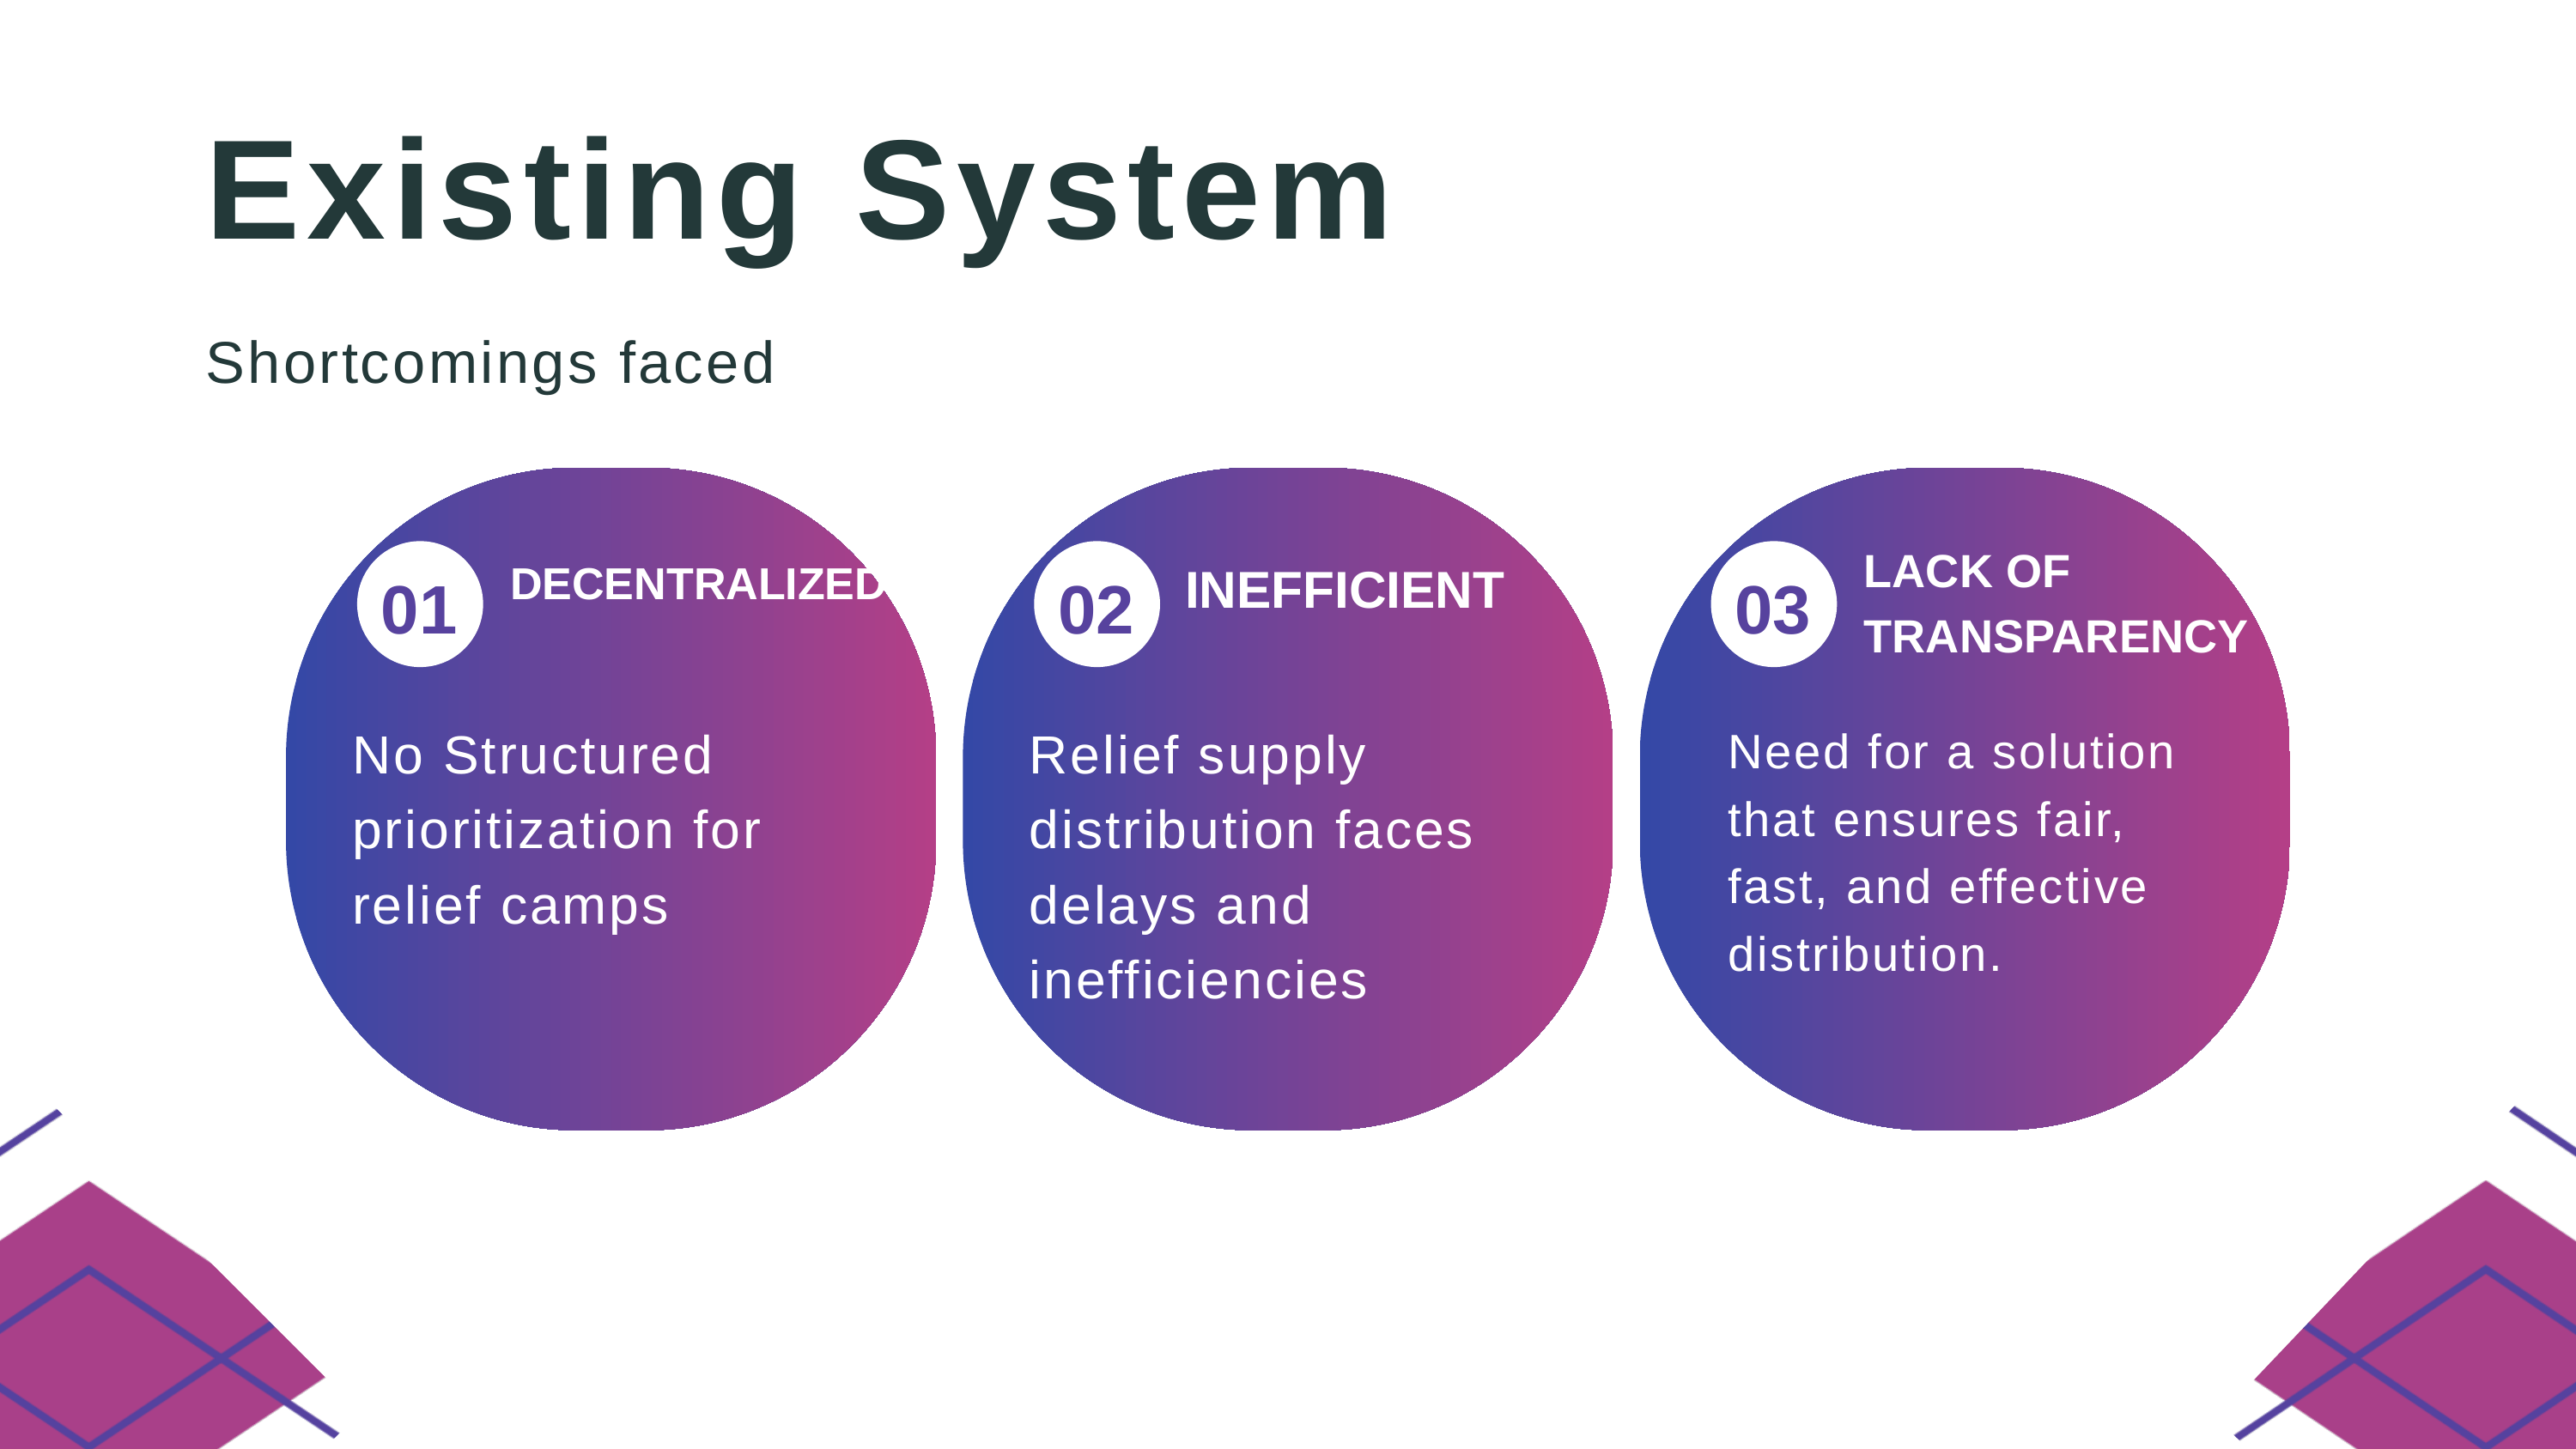

Existing System
Shortcomings faced

LACK OF TRANSPARENCY

DECENTRALIZED
INEFFICIENT
01
02
03
No Structured prioritization for relief camps
Relief supply distribution faces delays and inefficiencies
Need for a solution that ensures fair, fast, and effective distribution.